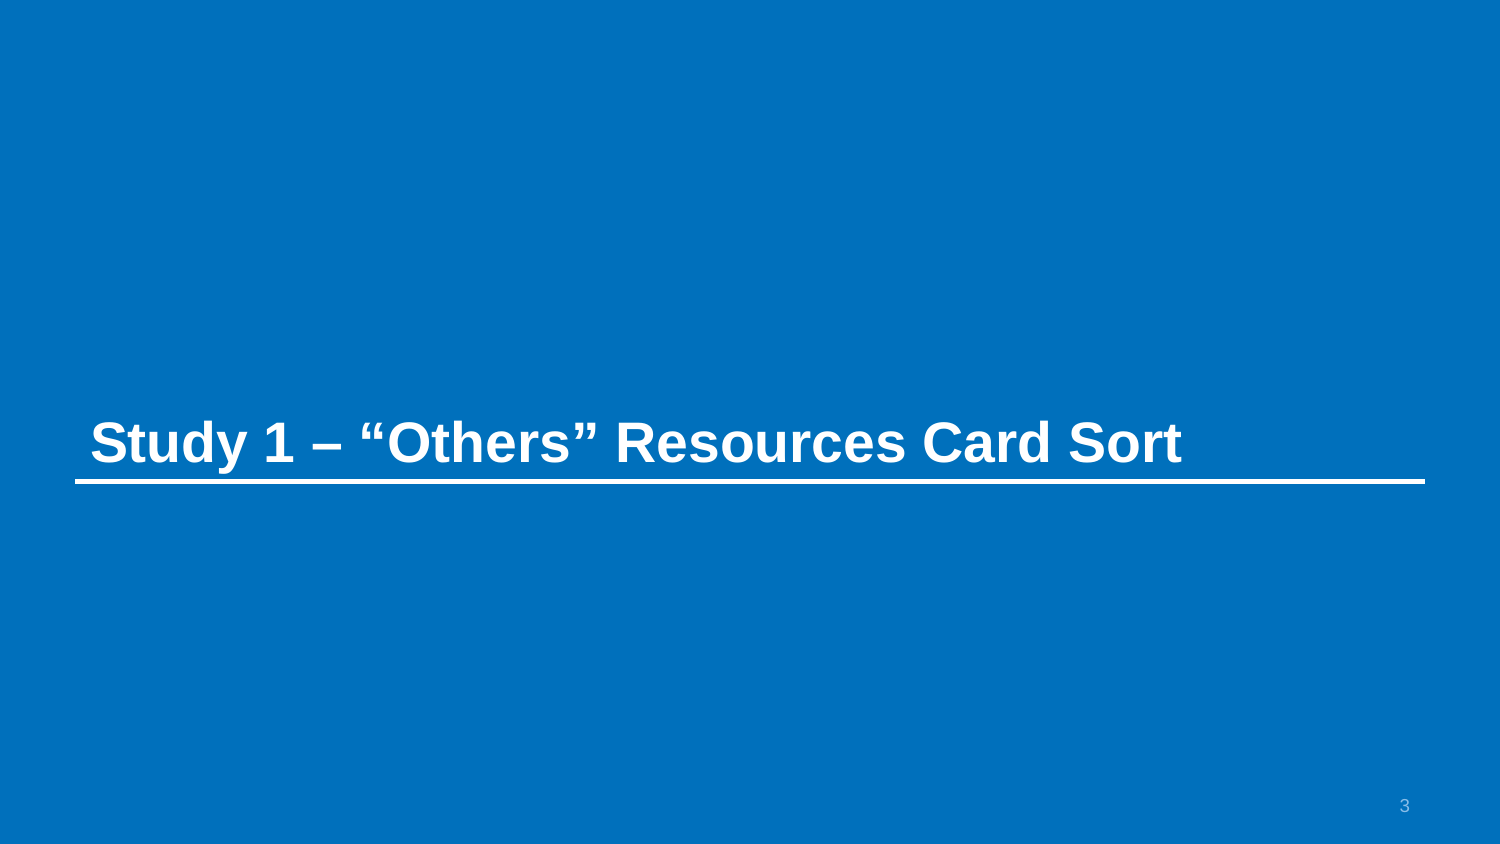

# Study 1 – “Others” Resources Card Sort

3